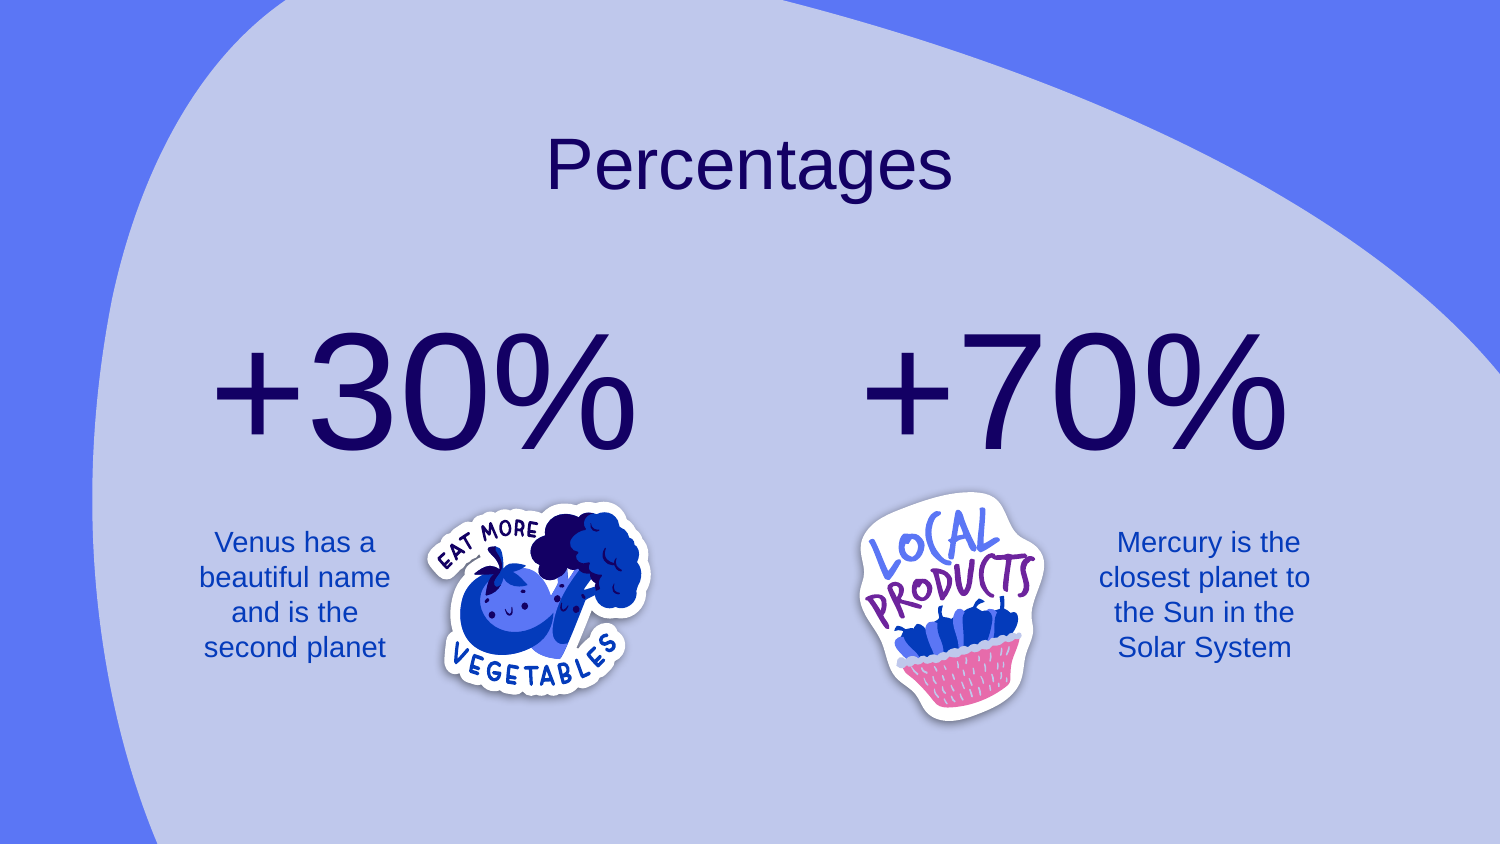

# Percentages
+30%
+70%

Venus has a beautiful name and is the second planet
 Mercury is the closest planet to the Sun in the Solar System